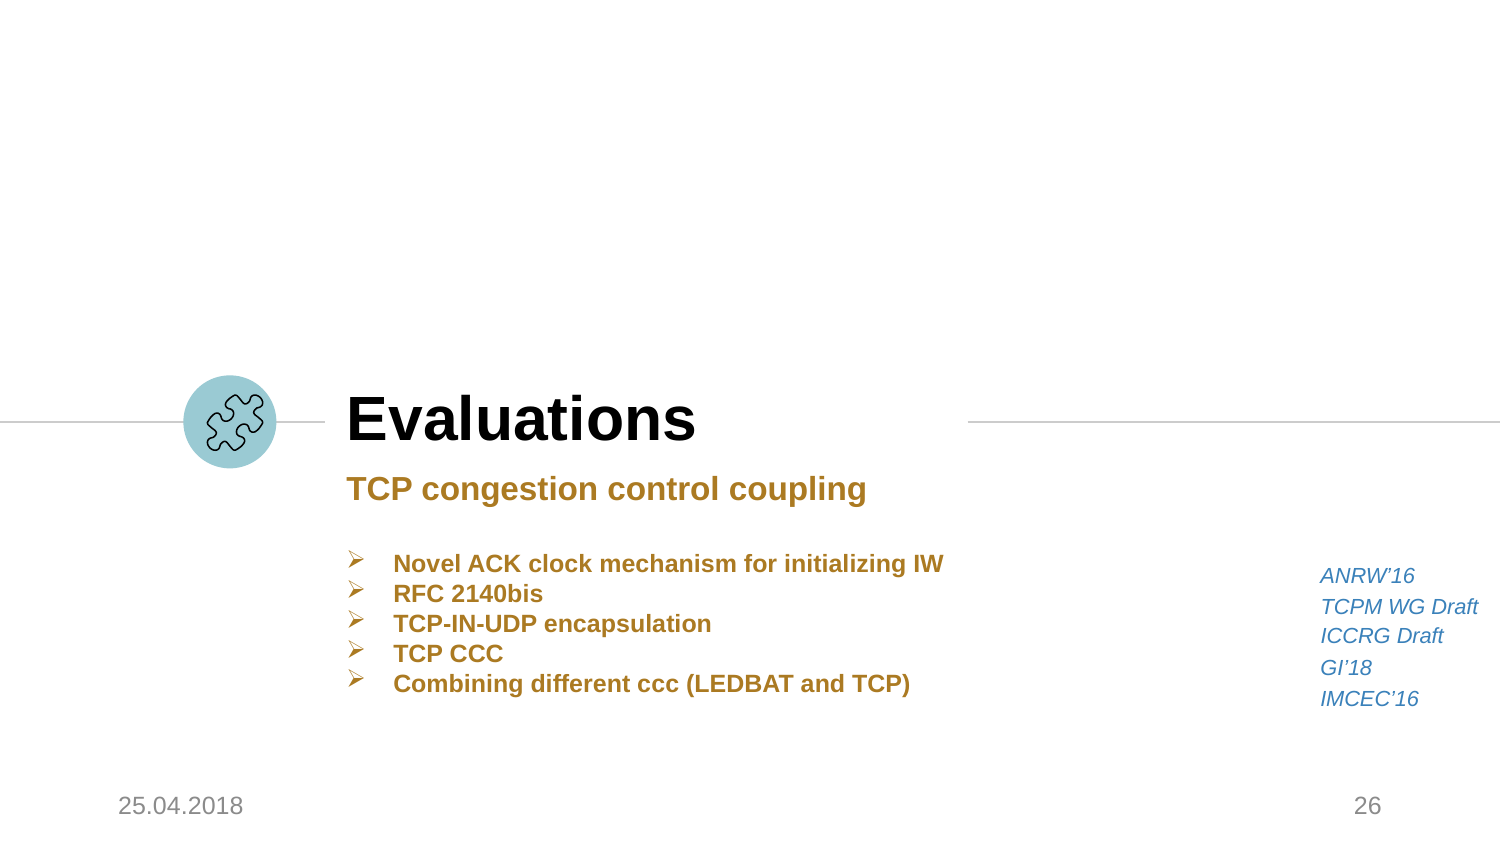

# Evaluations

TCP congestion control coupling

Novel ACK clock mechanism for initializing IW
RFC 2140bis
TCP-IN-UDP encapsulation
TCP CCC
Combining different ccc (LEDBAT and TCP)
ANRW’16

TCPM WG Draft
ICCRG Draft
GI’18
IMCEC’16
25.04.2018

26